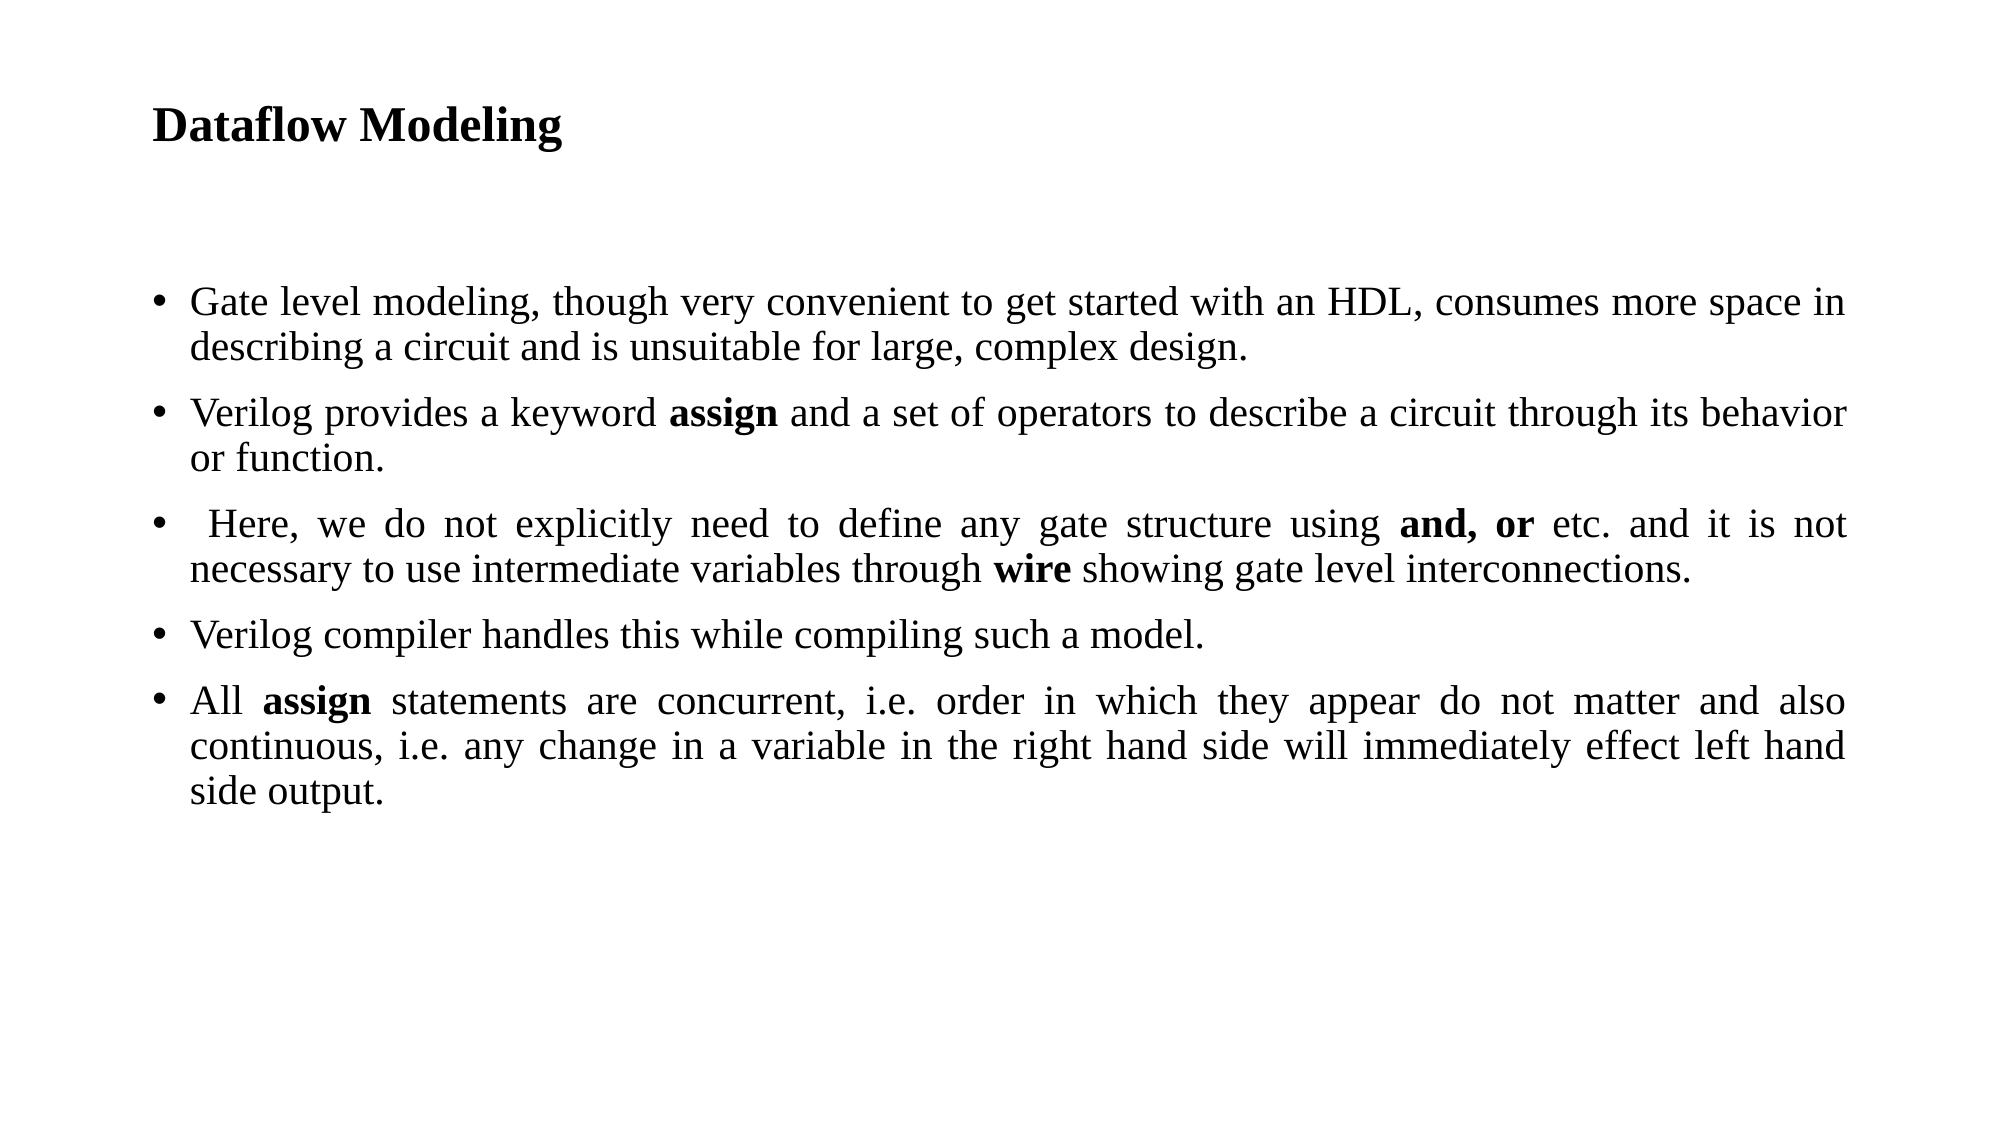

# Dataflow Modeling
Gate level modeling, though very convenient to get started with an HDL, consumes more space in describing a circuit and is unsuitable for large, complex design.
Verilog provides a keyword assign and a set of operators to describe a circuit through its behavior or function.
 Here, we do not explicitly need to define any gate structure using and, or etc. and it is not necessary to use intermediate variables through wire showing gate level interconnections.
Verilog compiler handles this while compiling such a model.
All assign statements are concurrent, i.e. order in which they appear do not matter and also continuous, i.e. any change in a variable in the right hand side will immediately effect left hand side output.